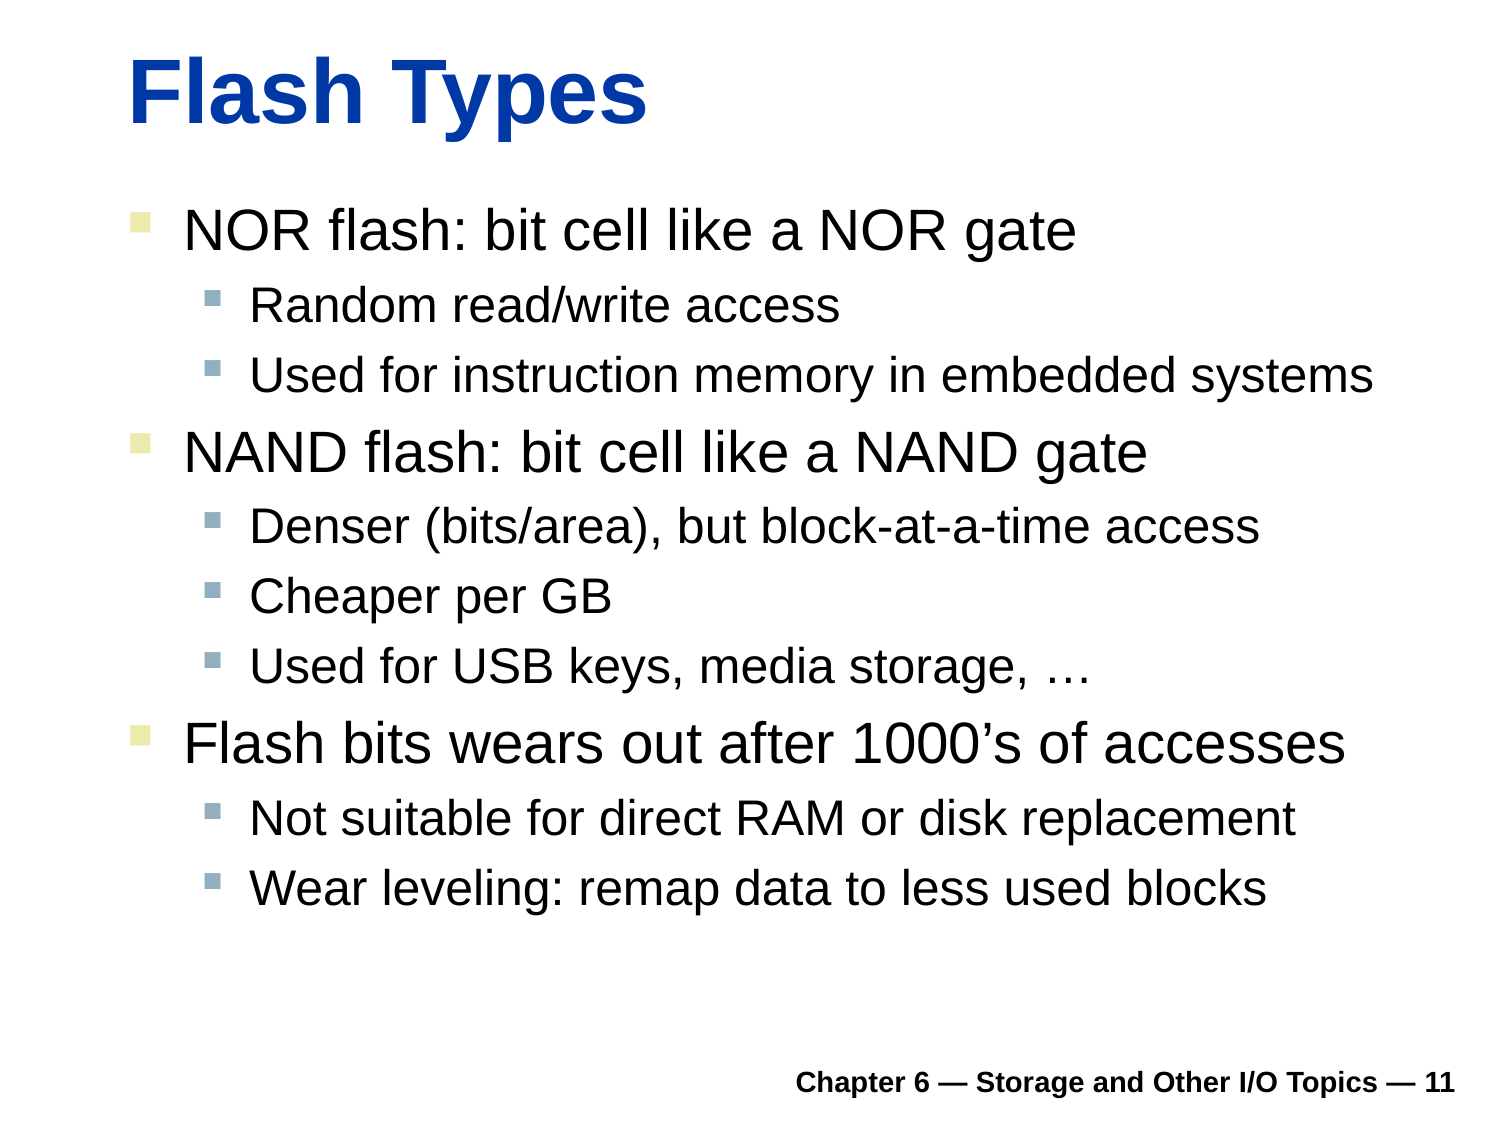

# Flash Types
NOR flash: bit cell like a NOR gate
Random read/write access
Used for instruction memory in embedded systems
NAND flash: bit cell like a NAND gate
Denser (bits/area), but block-at-a-time access
Cheaper per GB
Used for USB keys, media storage, …
Flash bits wears out after 1000’s of accesses
Not suitable for direct RAM or disk replacement
Wear leveling: remap data to less used blocks
Chapter 6 — Storage and Other I/O Topics — 11